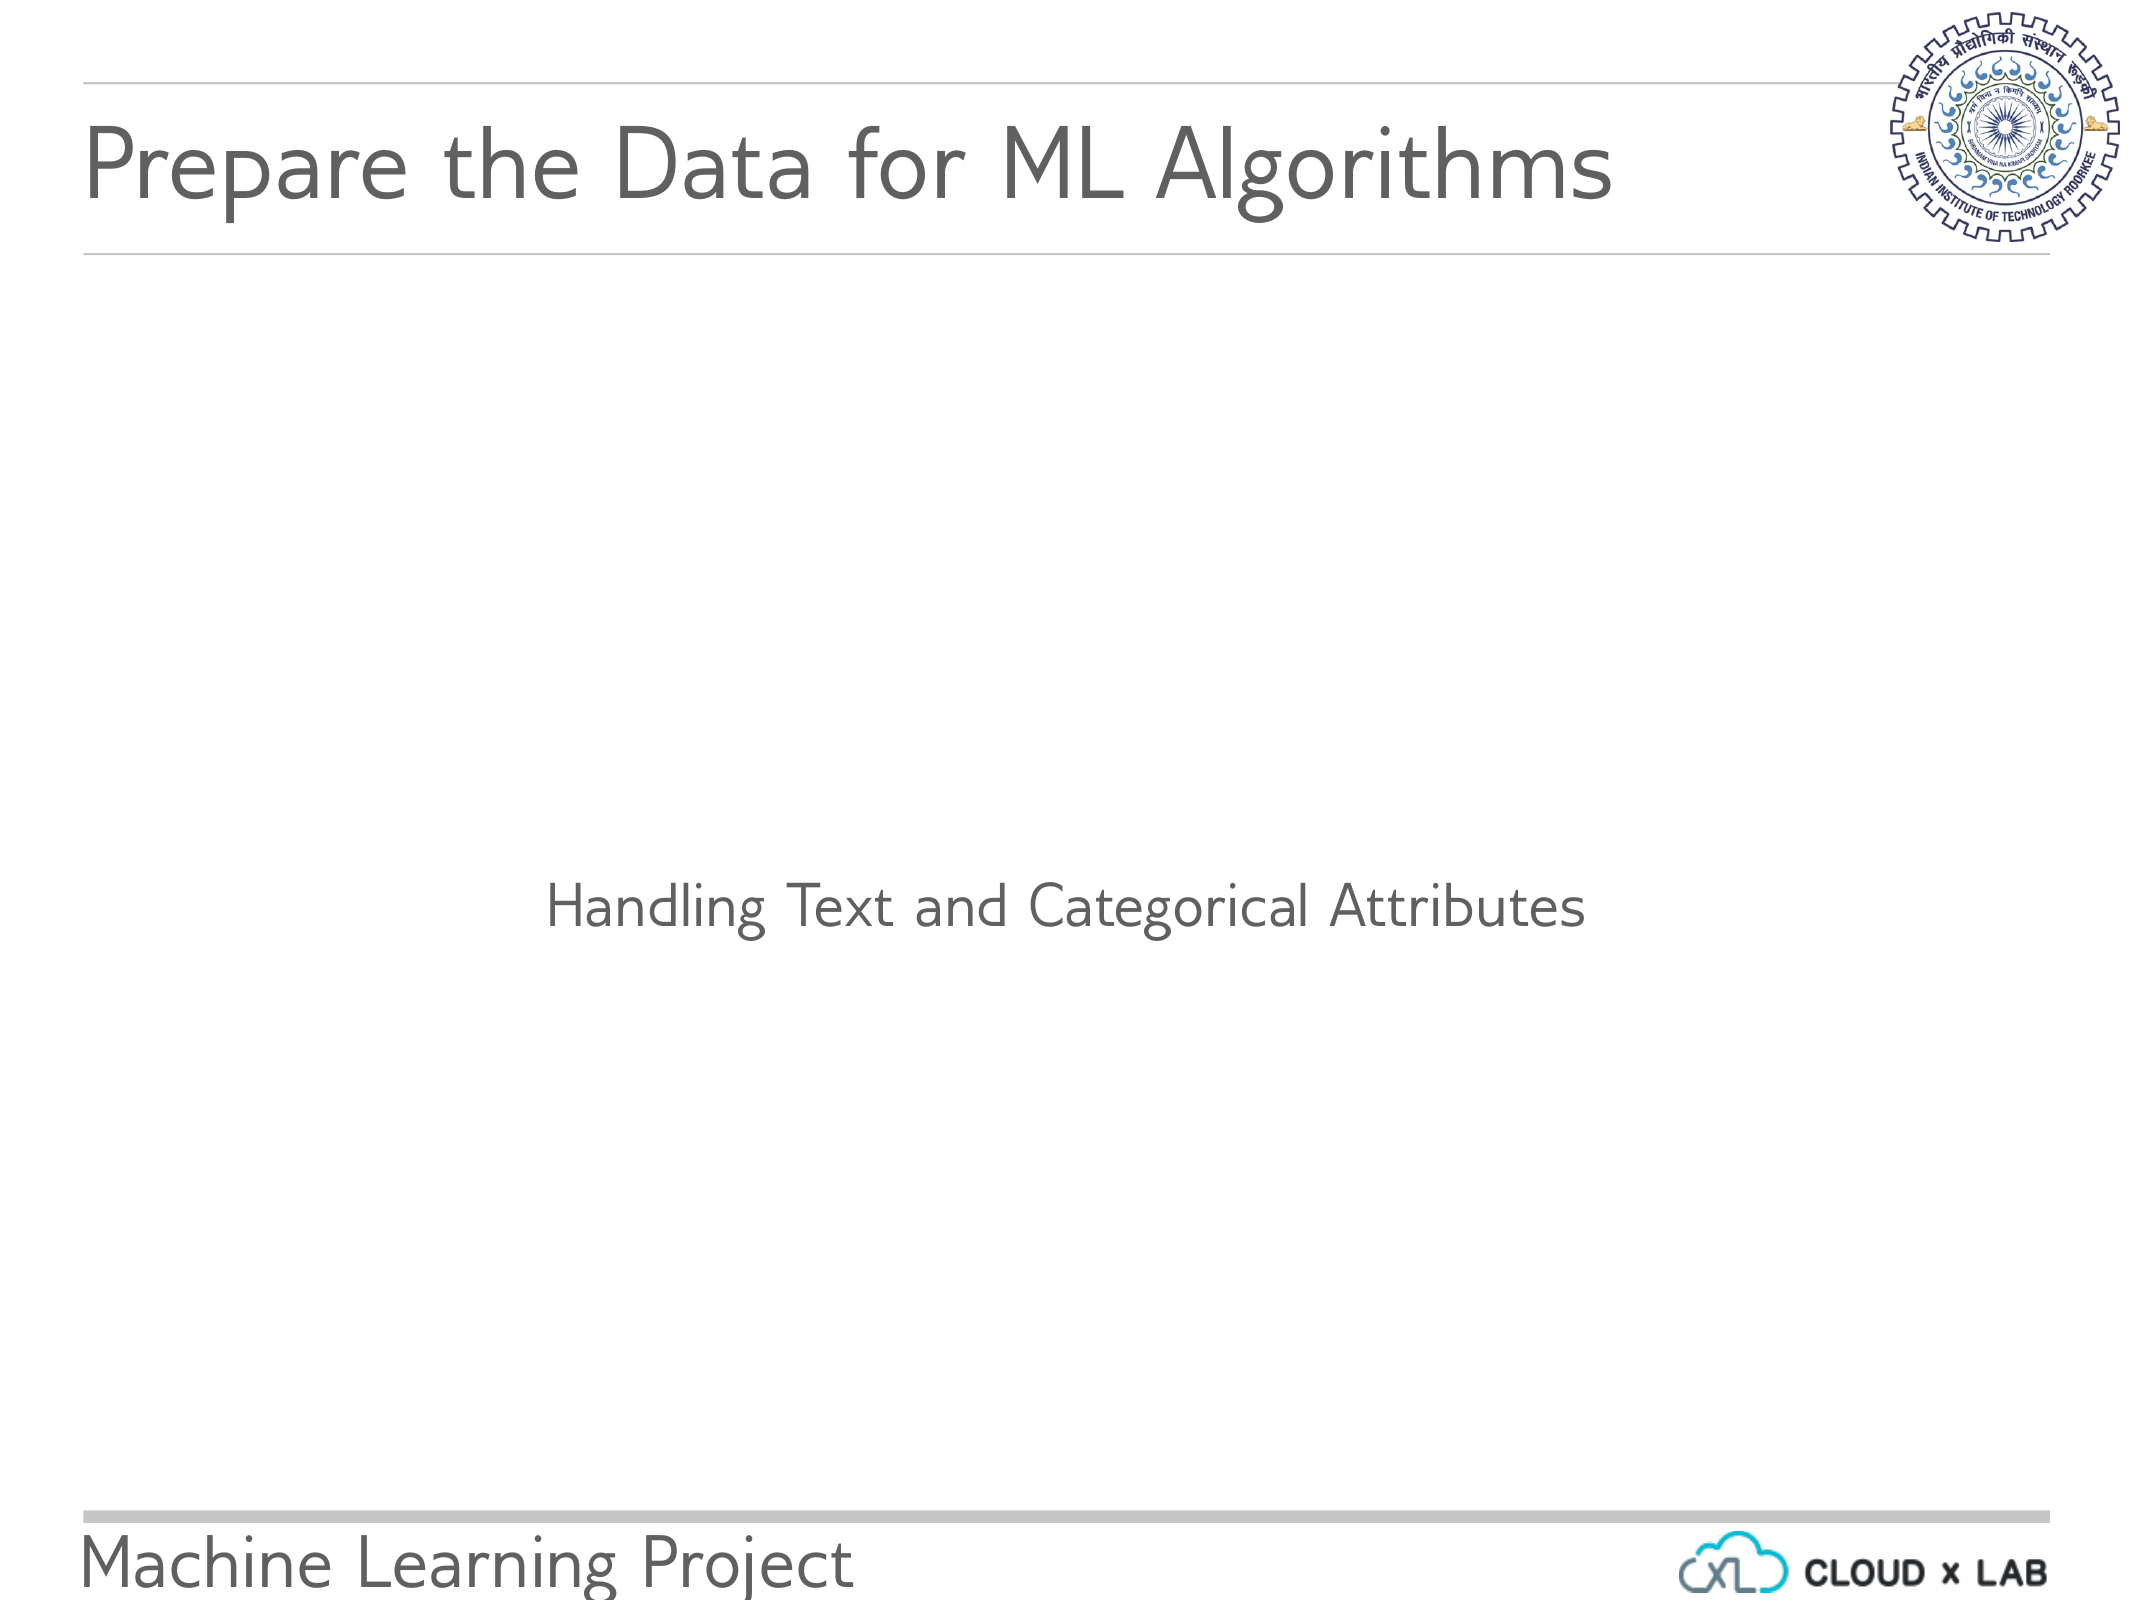

Prepare the Data for ML Algorithms
Handling Text and Categorical Attributes